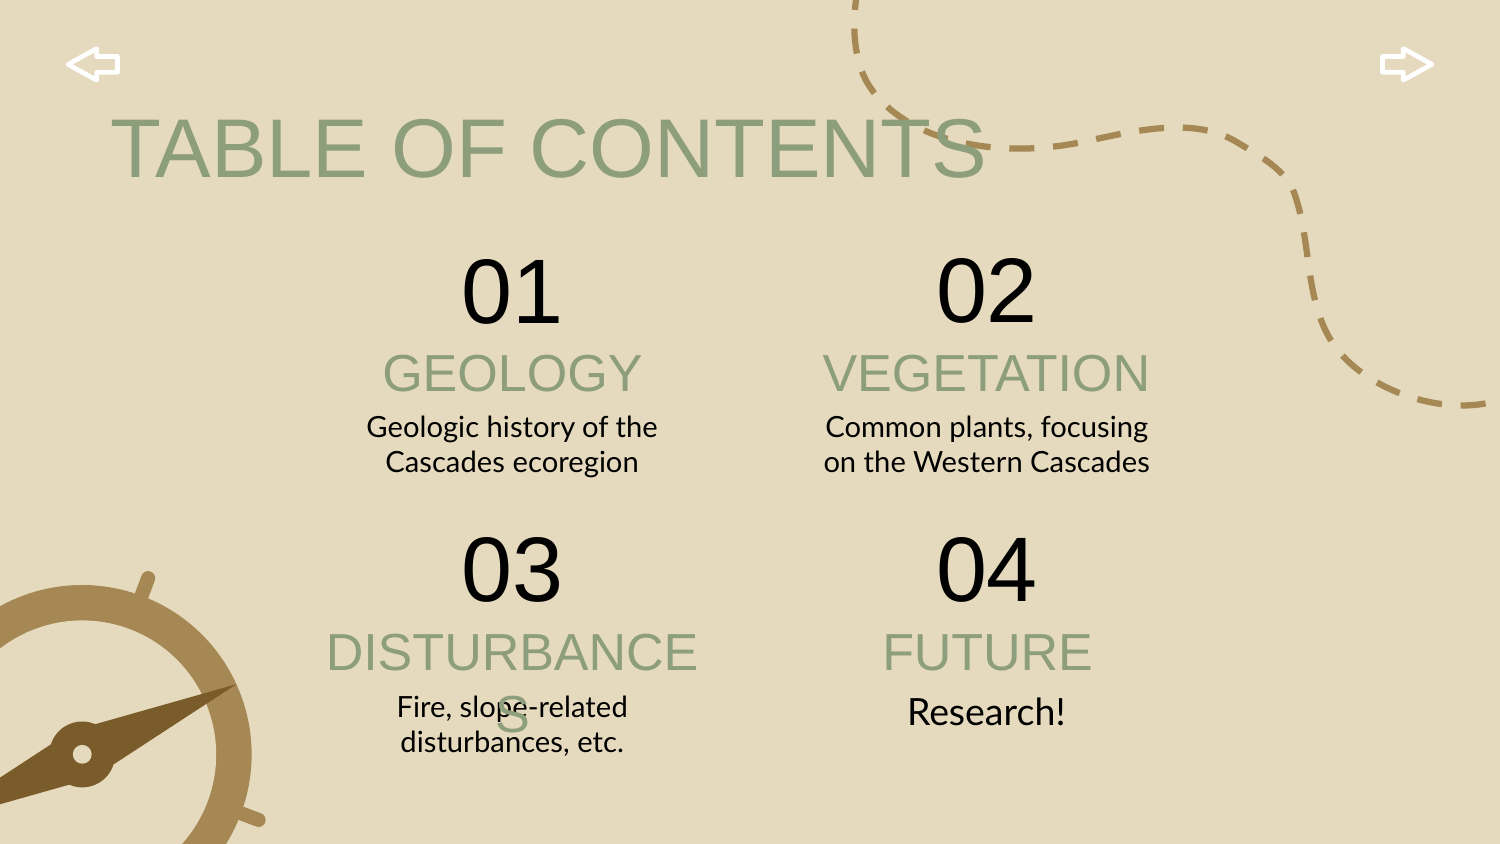

TABLE OF CONTENTS
# 01
02
GEOLOGY
VEGETATION
Geologic history of the Cascades ecoregion
Common plants, focusing on the Western Cascades
03
04

DISTURBANCES
FUTURE
Fire, slope-related disturbances, etc.
Research!